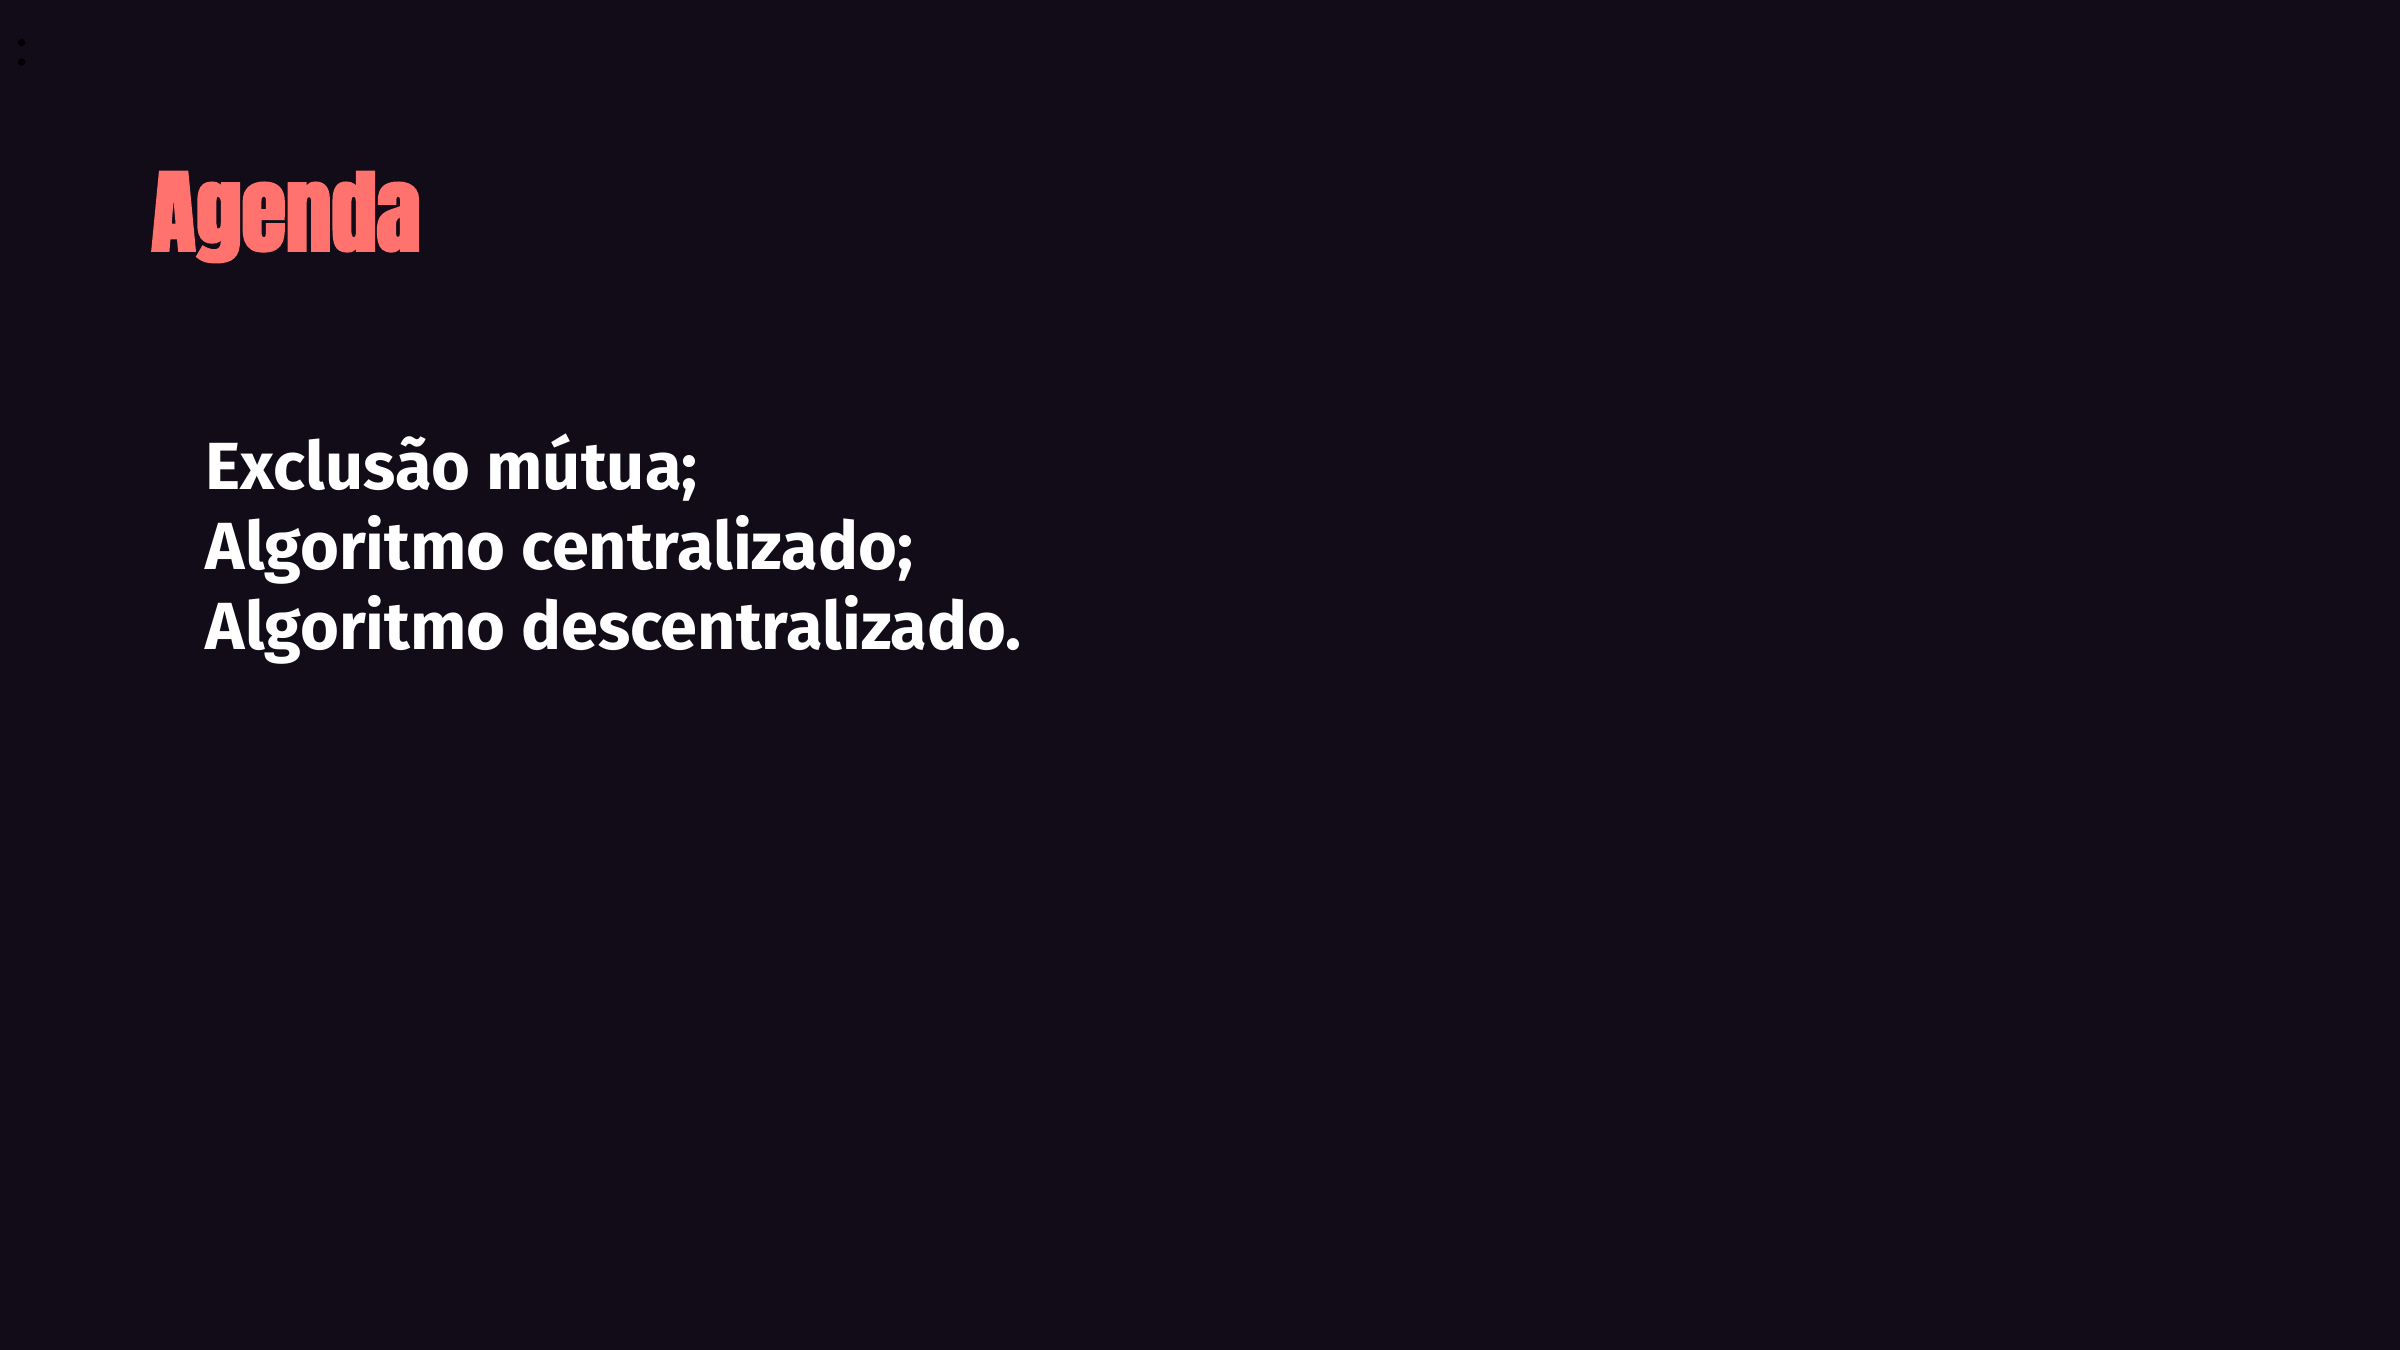

:
Agenda

Exclusão mútua;
Algoritmo centralizado;
Algoritmo descentralizado.